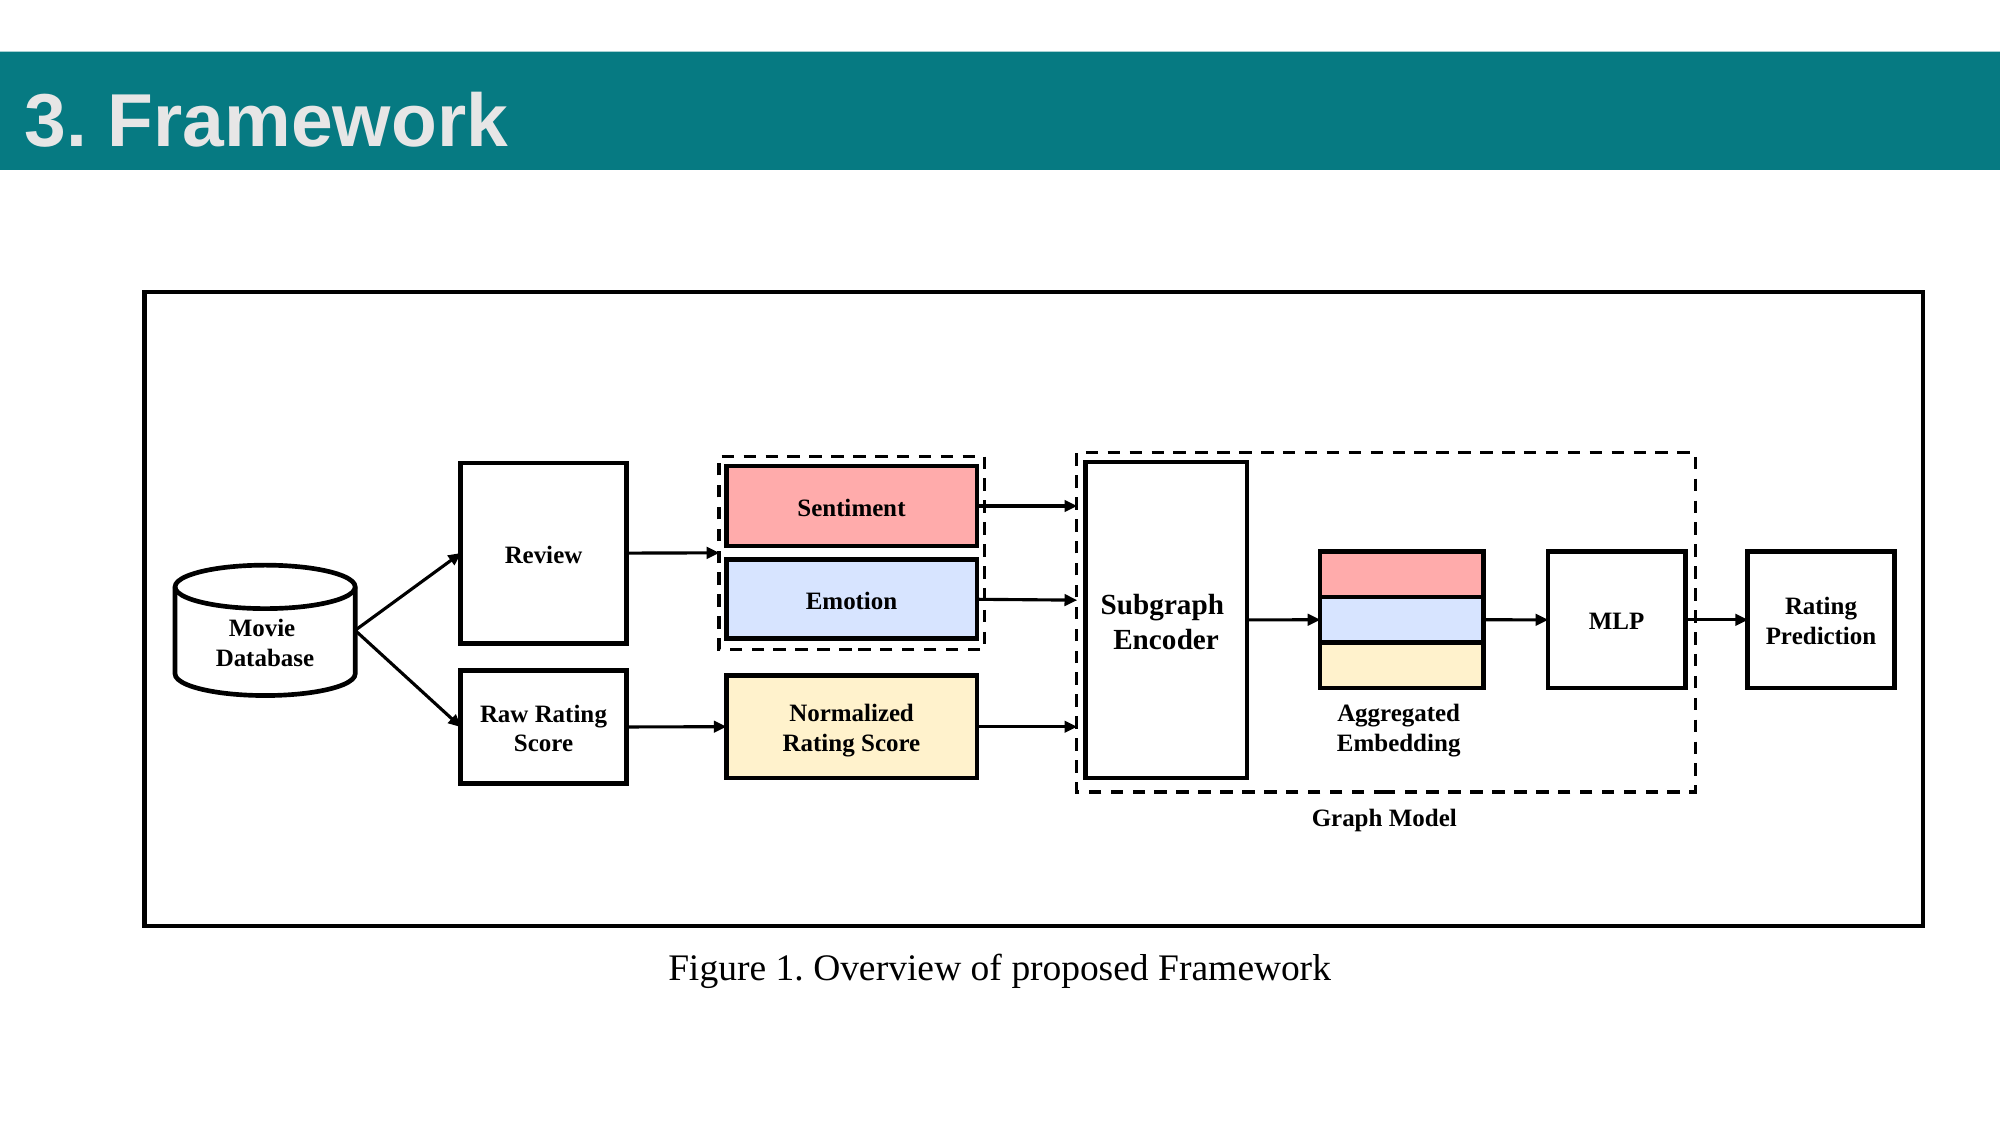

3. Framework

Sentiment
Emotion
Subgraph
Encoder
Review

Rating
Prediction
MLP
Movie
Database
Raw Rating Score
Normalized
Rating Score
Aggregated
Embedding
Graph Model
Figure 1. Overview of proposed Framework